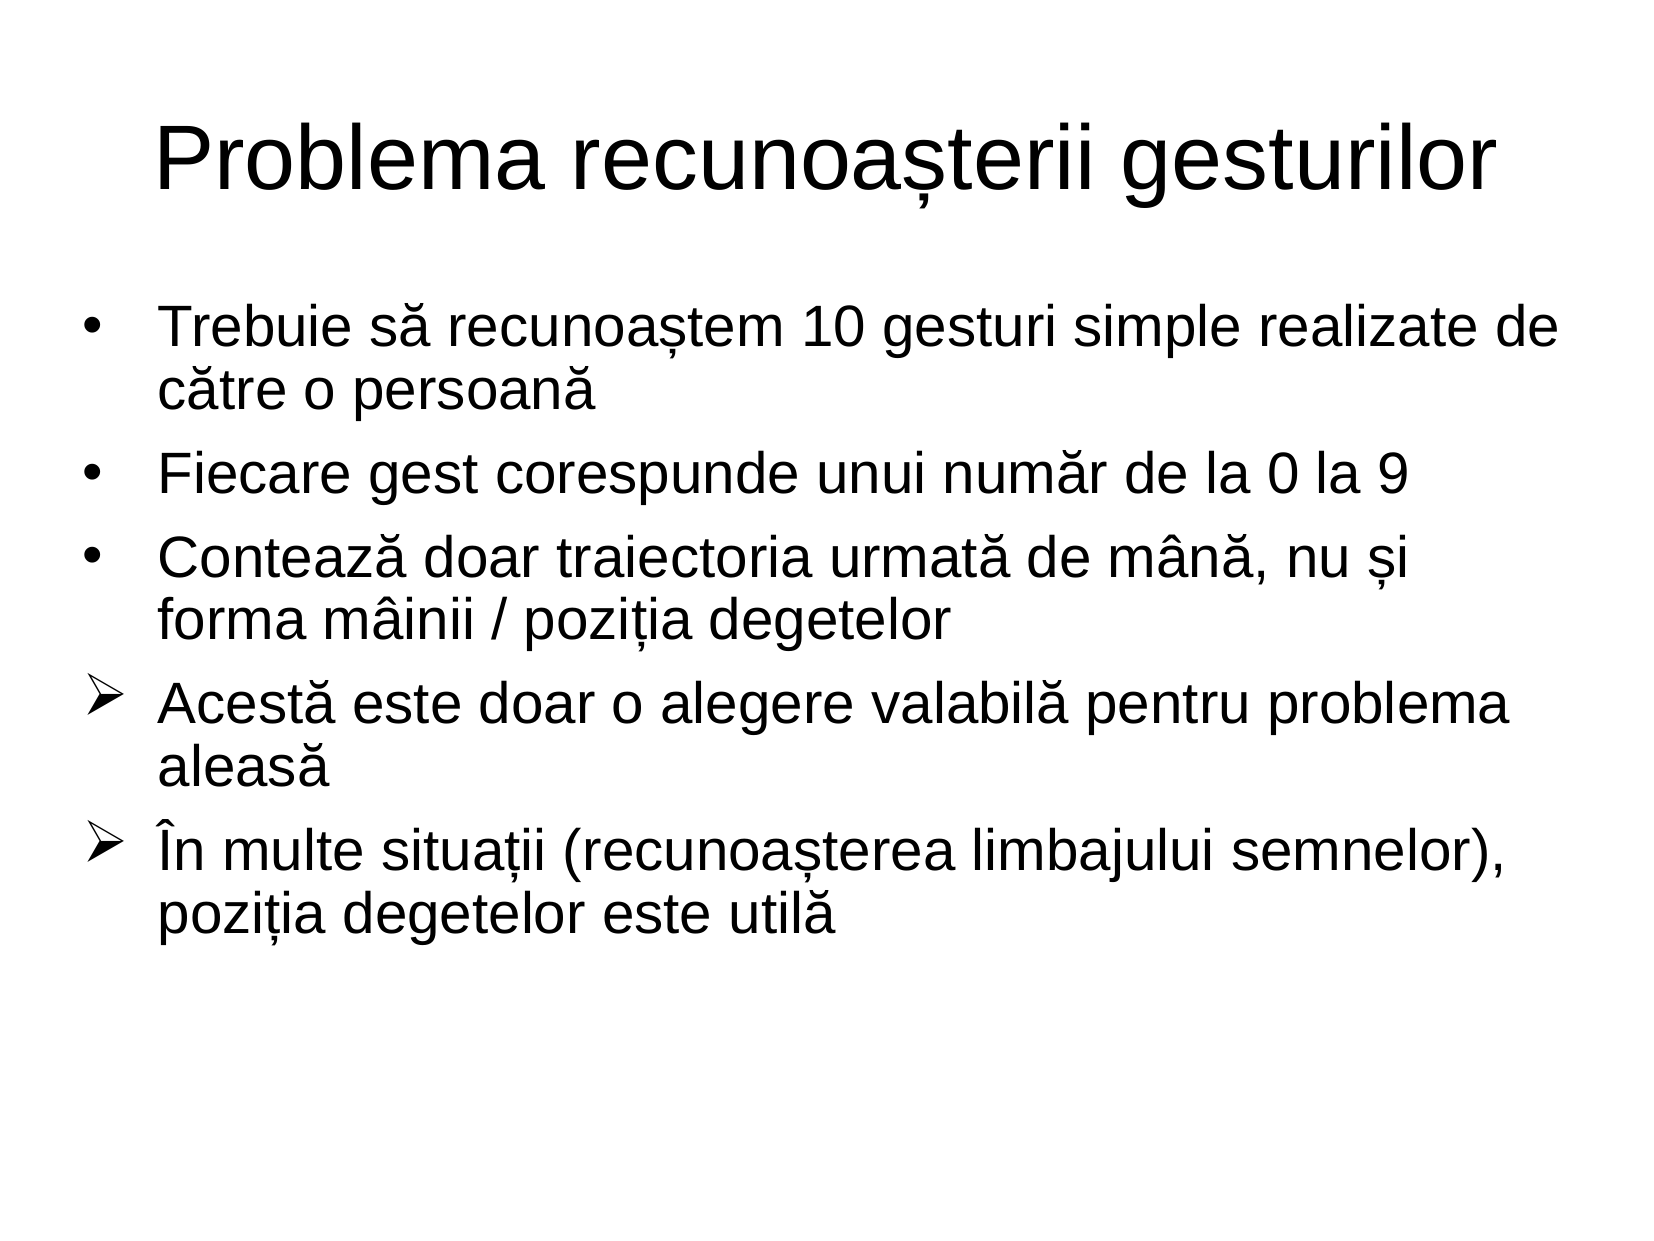

Problema recunoașterii gesturilor
# Trebuie să recunoaștem 10 gesturi simple realizate de către o persoană
Fiecare gest corespunde unui număr de la 0 la 9
Contează doar traiectoria urmată de mână, nu și forma mâinii / poziția degetelor
Acestă este doar o alegere valabilă pentru problema aleasă
În multe situații (recunoașterea limbajului semnelor), poziția degetelor este utilă